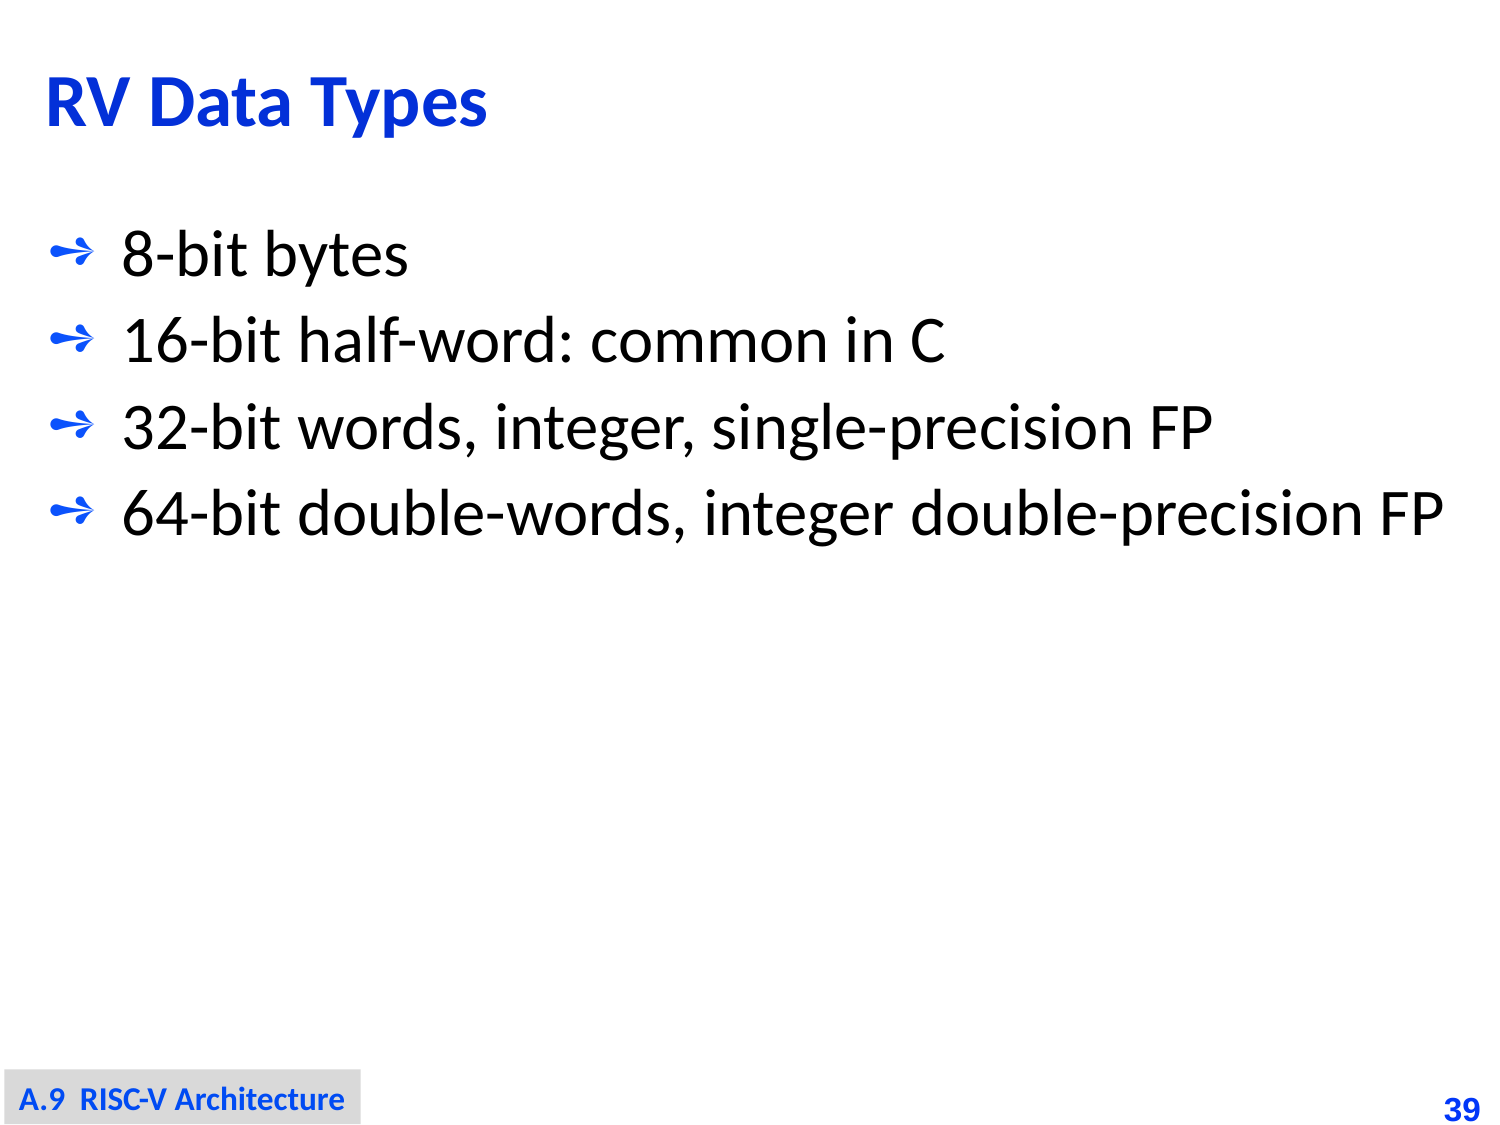

# RV Data Types
8-bit bytes
16-bit half-word: common in C
32-bit words, integer, single-precision FP
64-bit double-words, integer double-precision FP
A.9  RISC-V Architecture
39